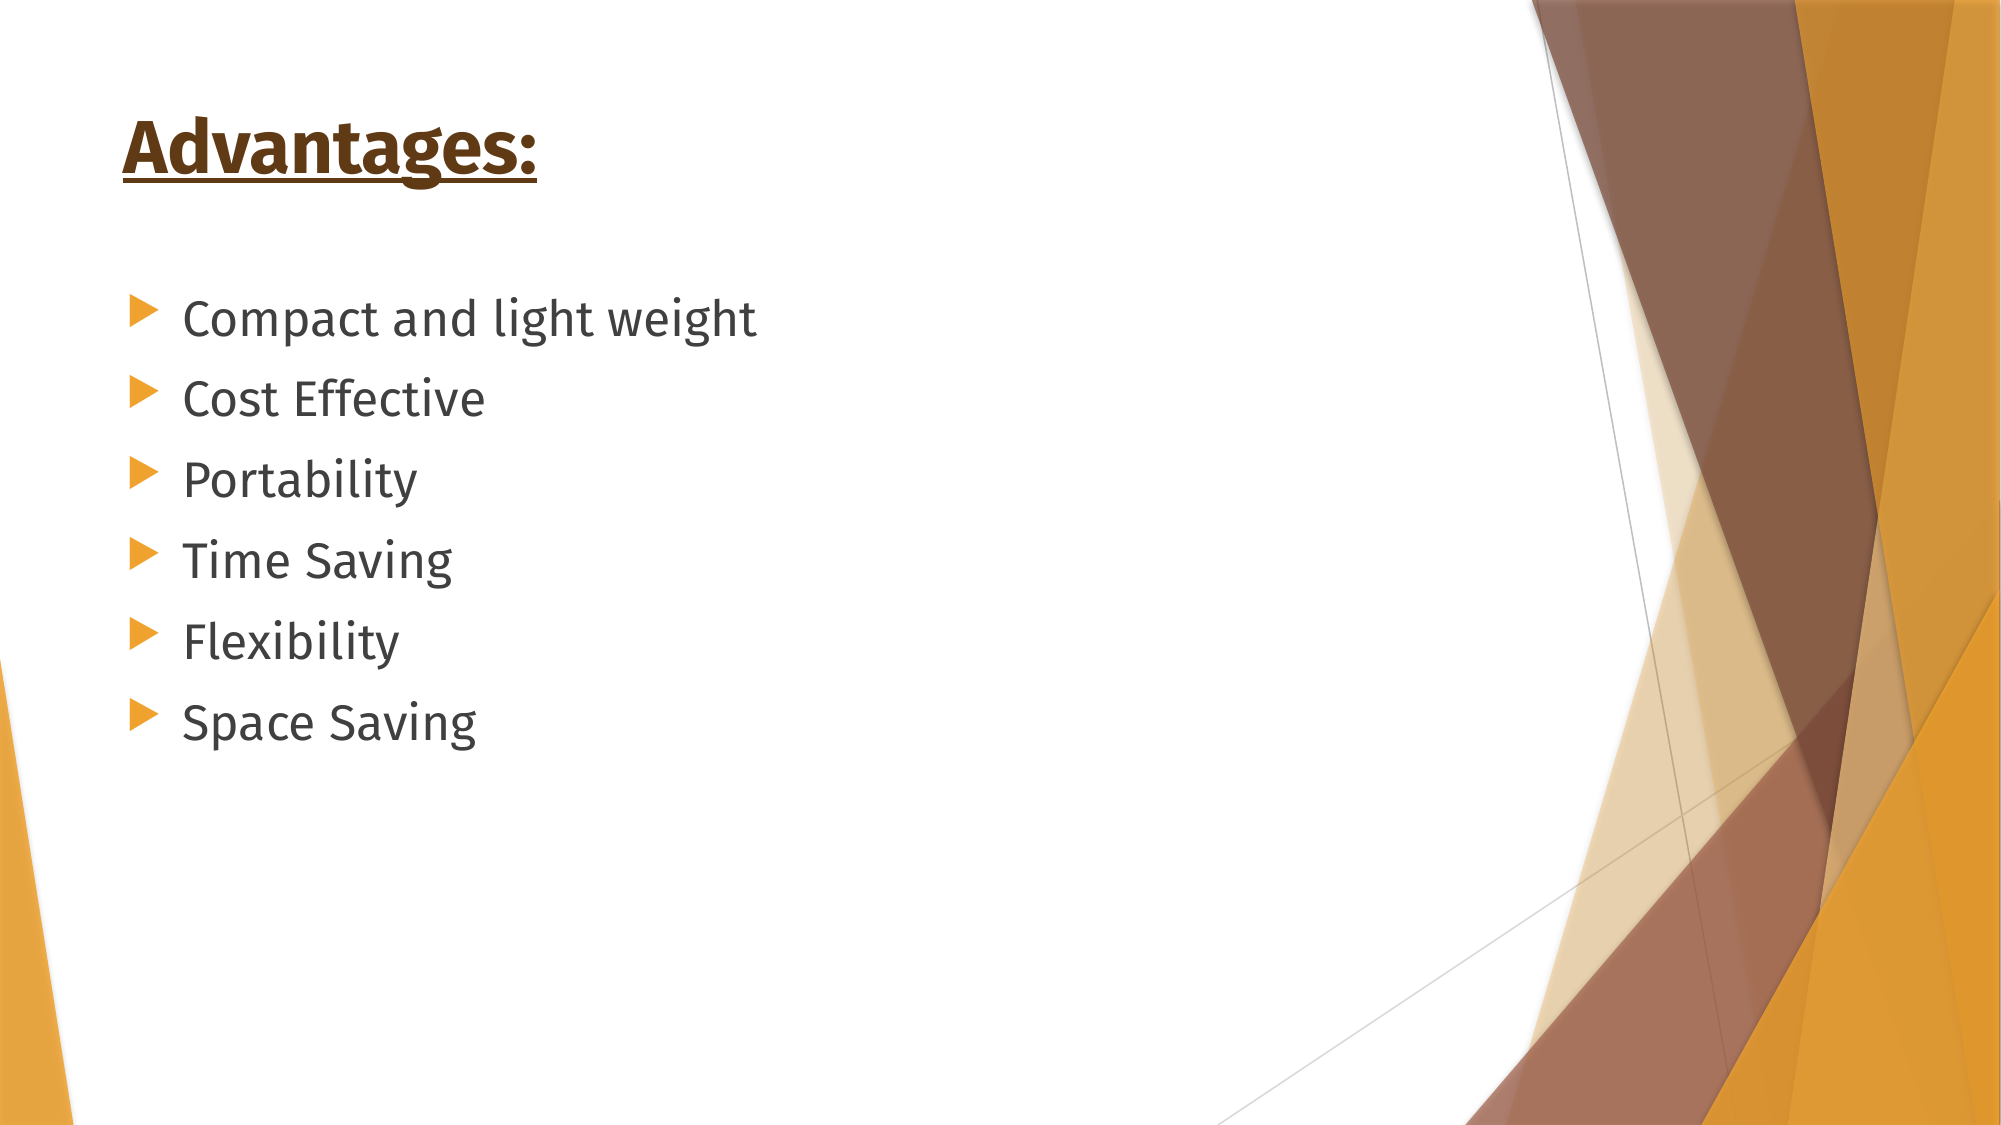

# Advantages:
Compact and light weight
Cost Effective
Portability
Time Saving
Flexibility
Space Saving